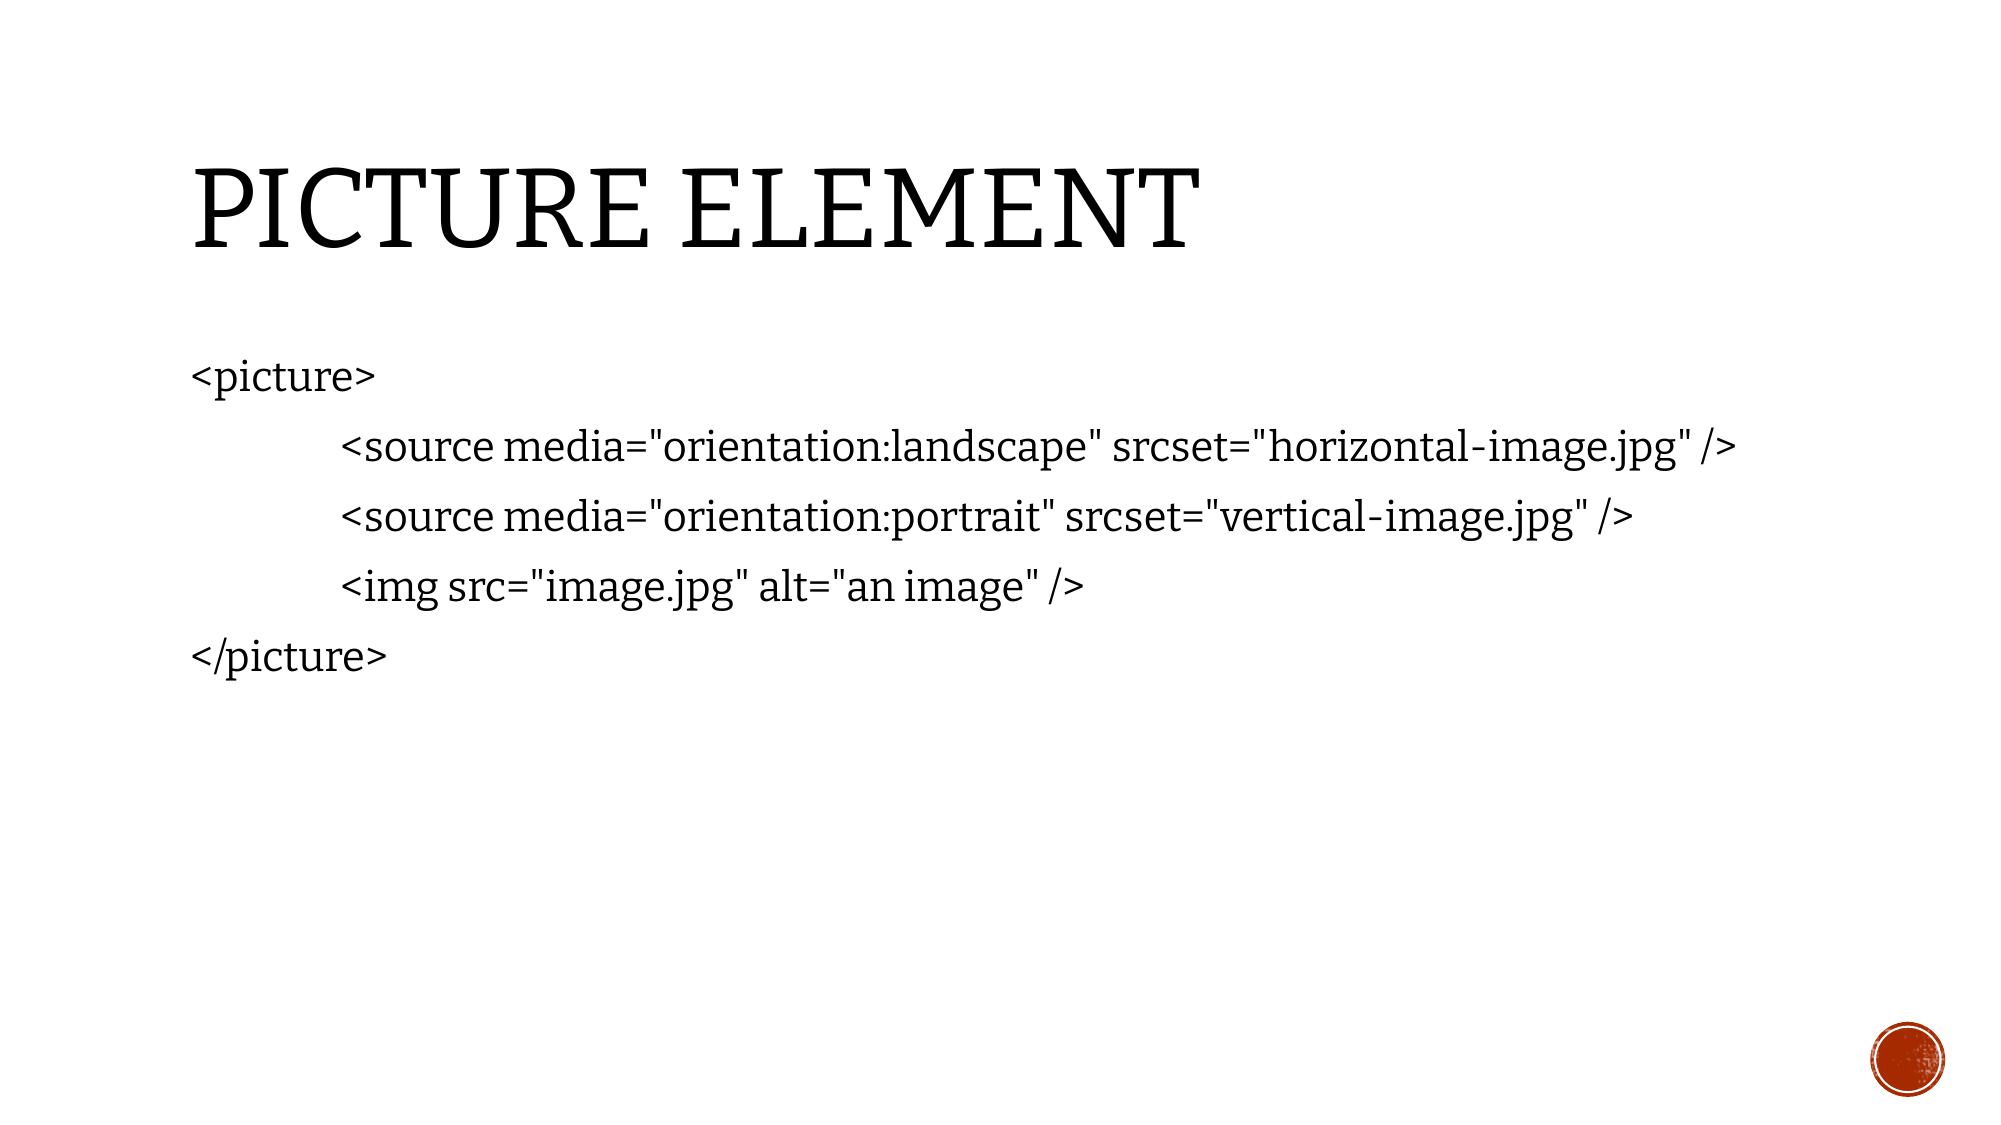

# Picture element
<picture>
	<source media="orientation:landscape" srcset="horizontal-image.jpg" />
	<source media="orientation:portrait" srcset="vertical-image.jpg" />
	<img src="image.jpg" alt="an image" />
</picture>